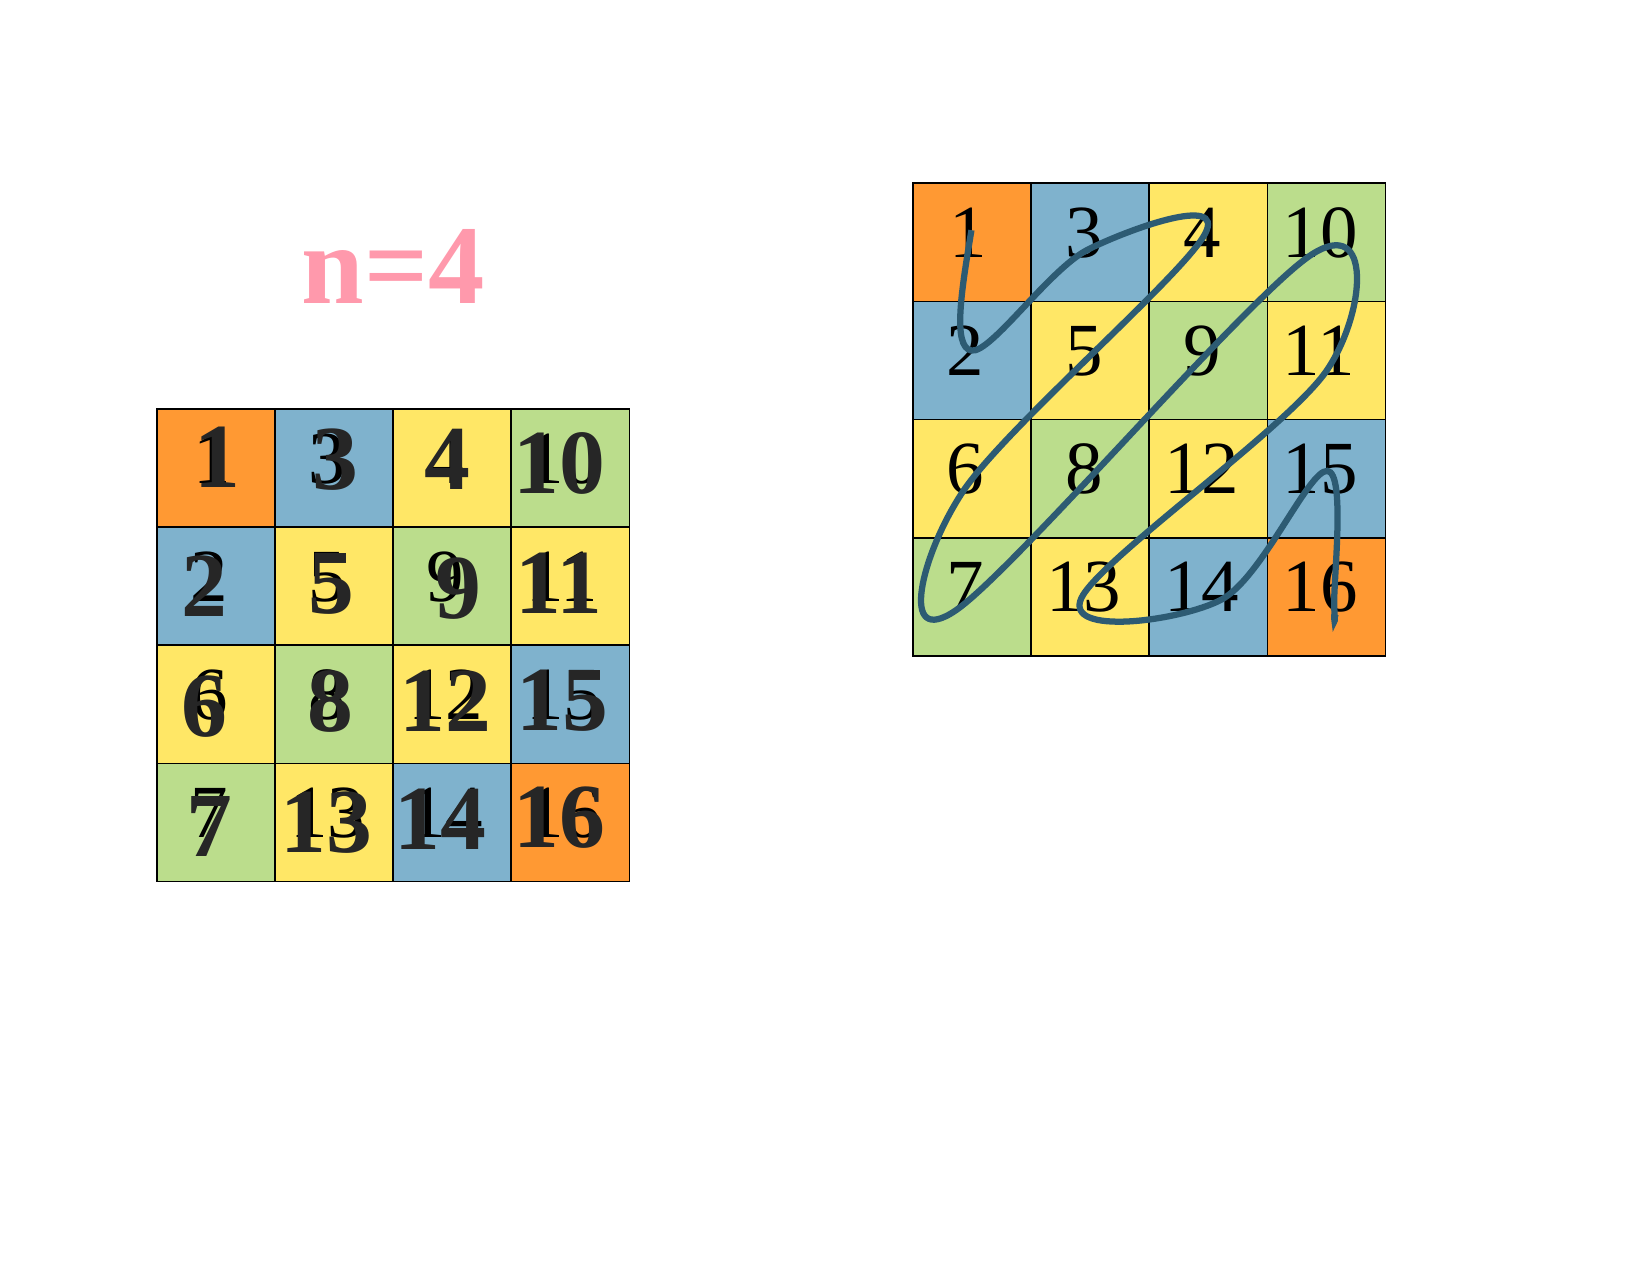

n=4
| 1 | 3 | 4 | 10 |
| --- | --- | --- | --- |
| 2 | 5 | 9 | 11 |
| 6 | 8 | 12 | 15 |
| 7 | 13 | 14 | 16 |

1
3
4
10
| 1 | 3 | 4 | 10 |
| --- | --- | --- | --- |
| 2 | 5 | 9 | 11 |
| 6 | 8 | 12 | 15 |
| 7 | 13 | 14 | 16 |
5
11
2
9
15
12
8
6
16
14
13
7